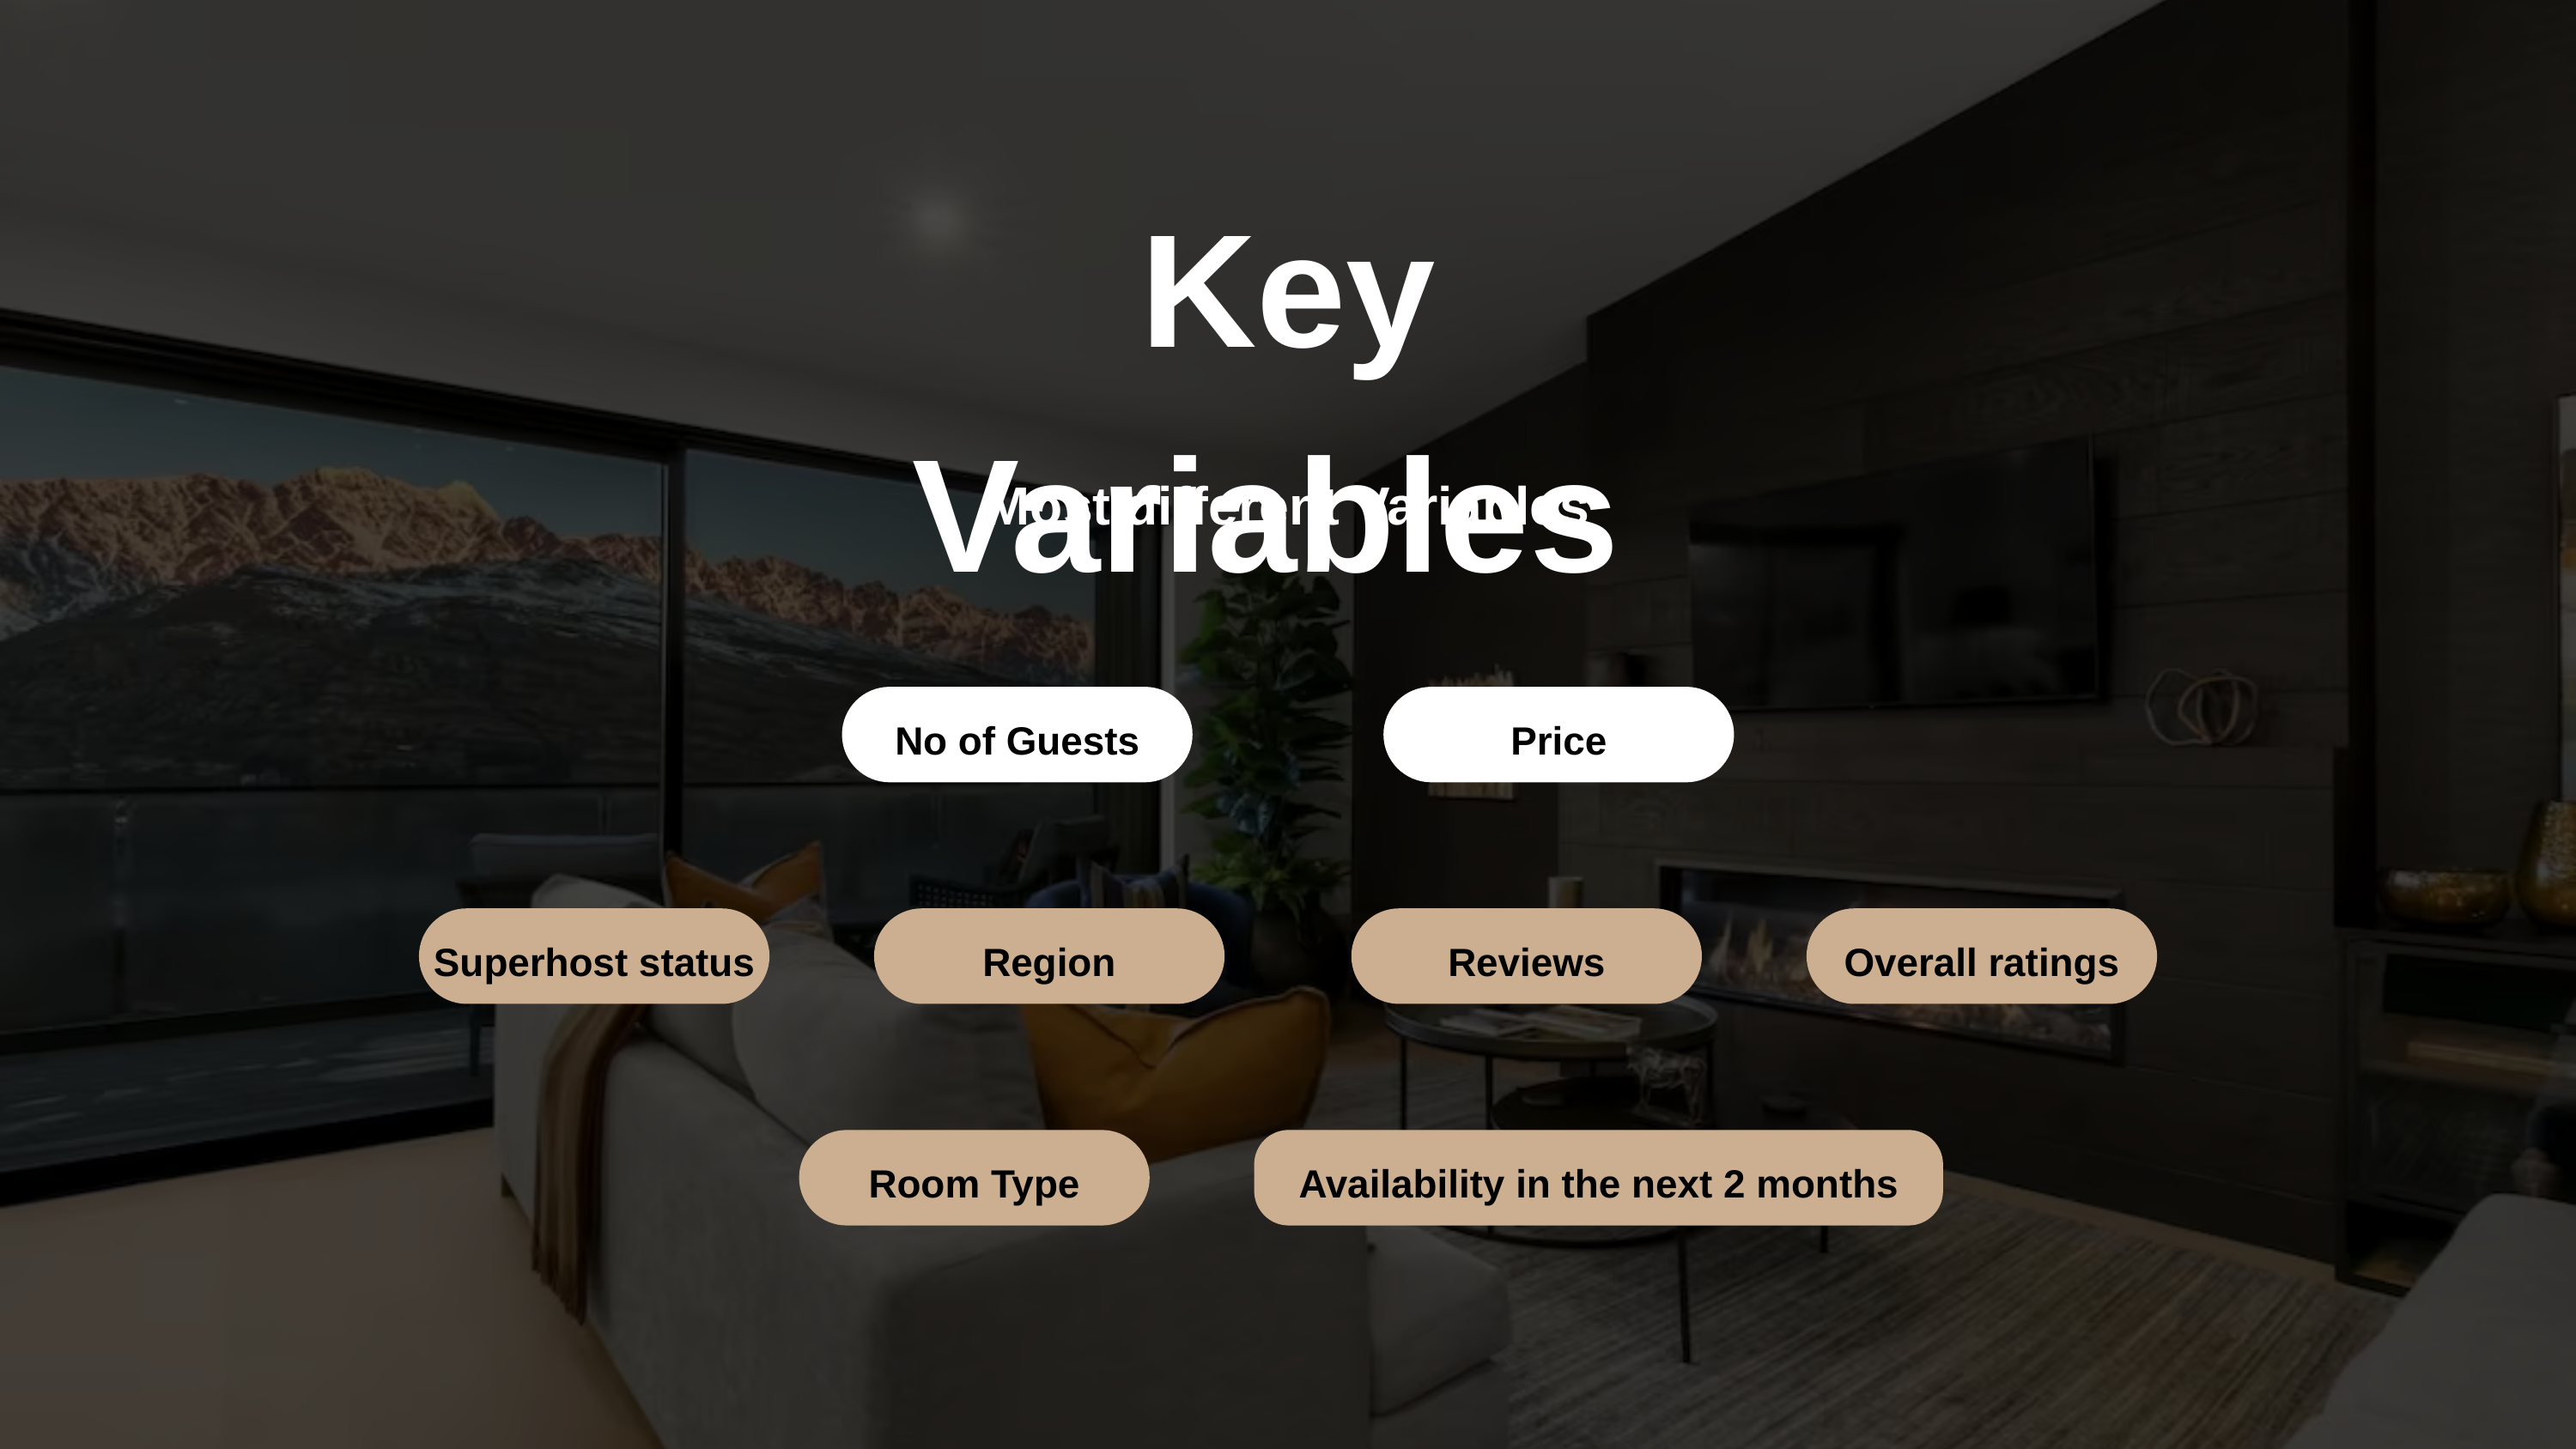

Key Variables
Most different Variables

No of Guests

Price

Superhost status

Region

Reviews

Overall ratings

Room Type

Availability in the next 2 months